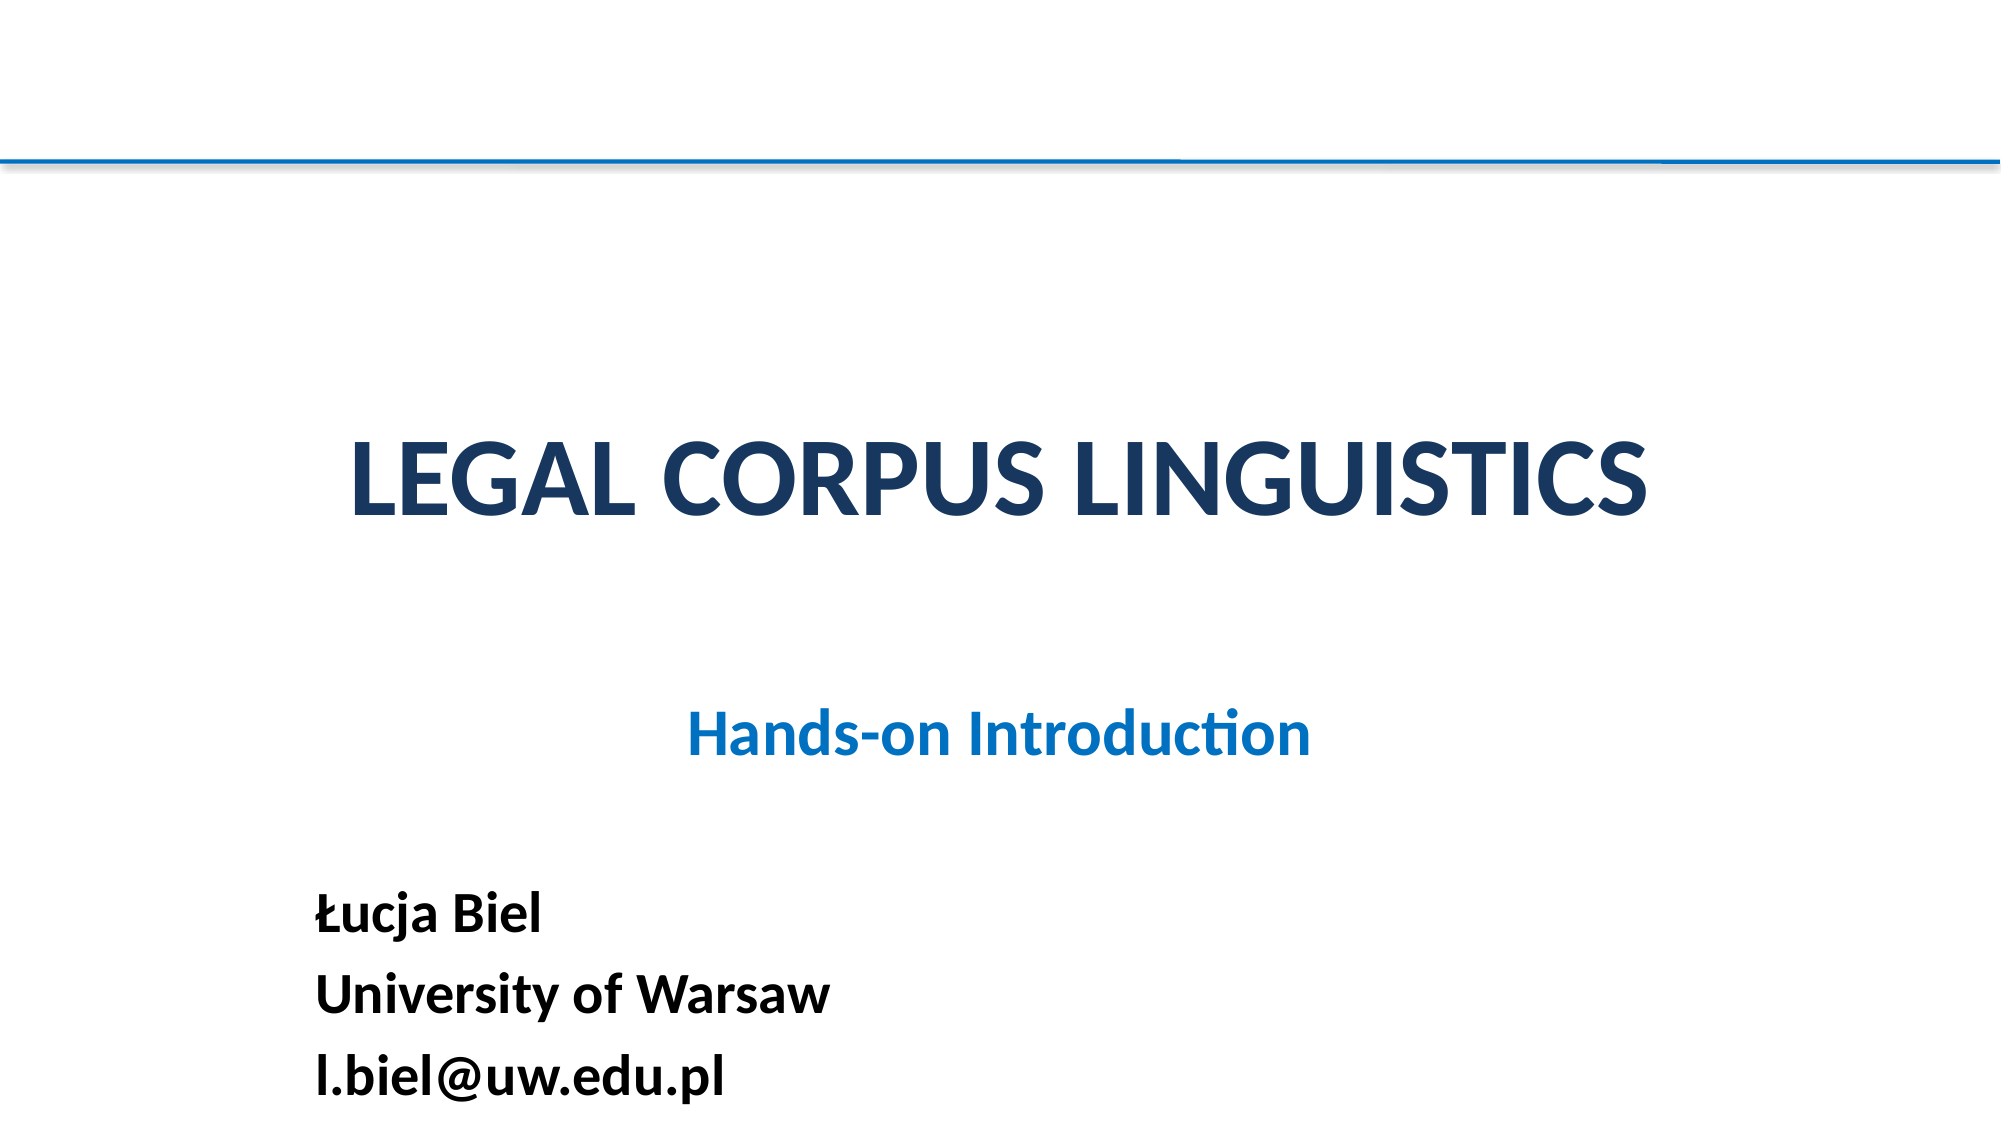

# LEGAL Corpus LINGUISTICS
Hands-on Introduction

Łucja Biel
University of Warsaw
l.biel@uw.edu.pl